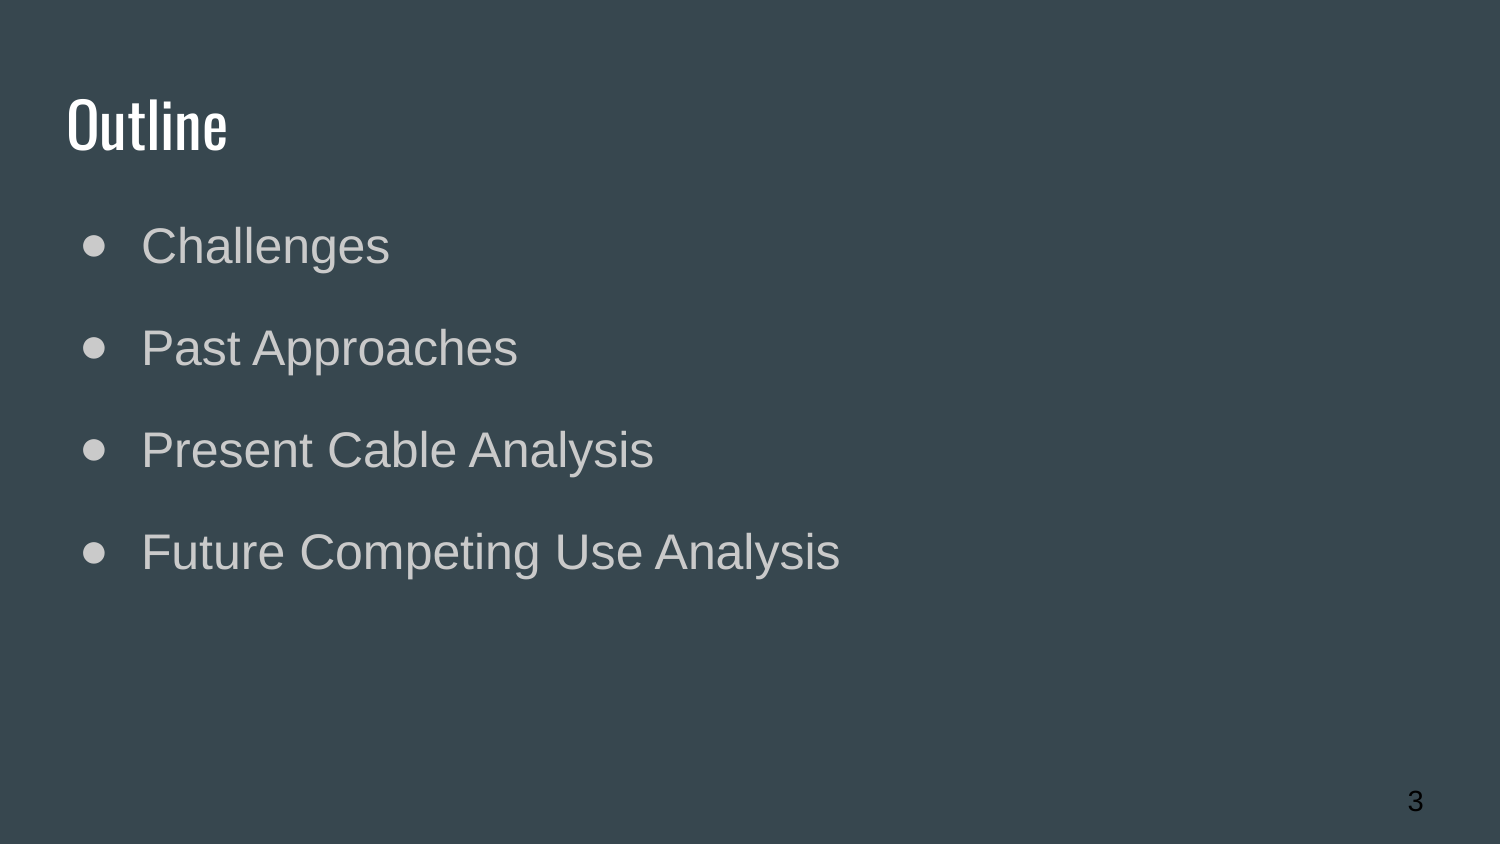

# Outline
Challenges
Past Approaches
Present Cable Analysis
Future Competing Use Analysis
3